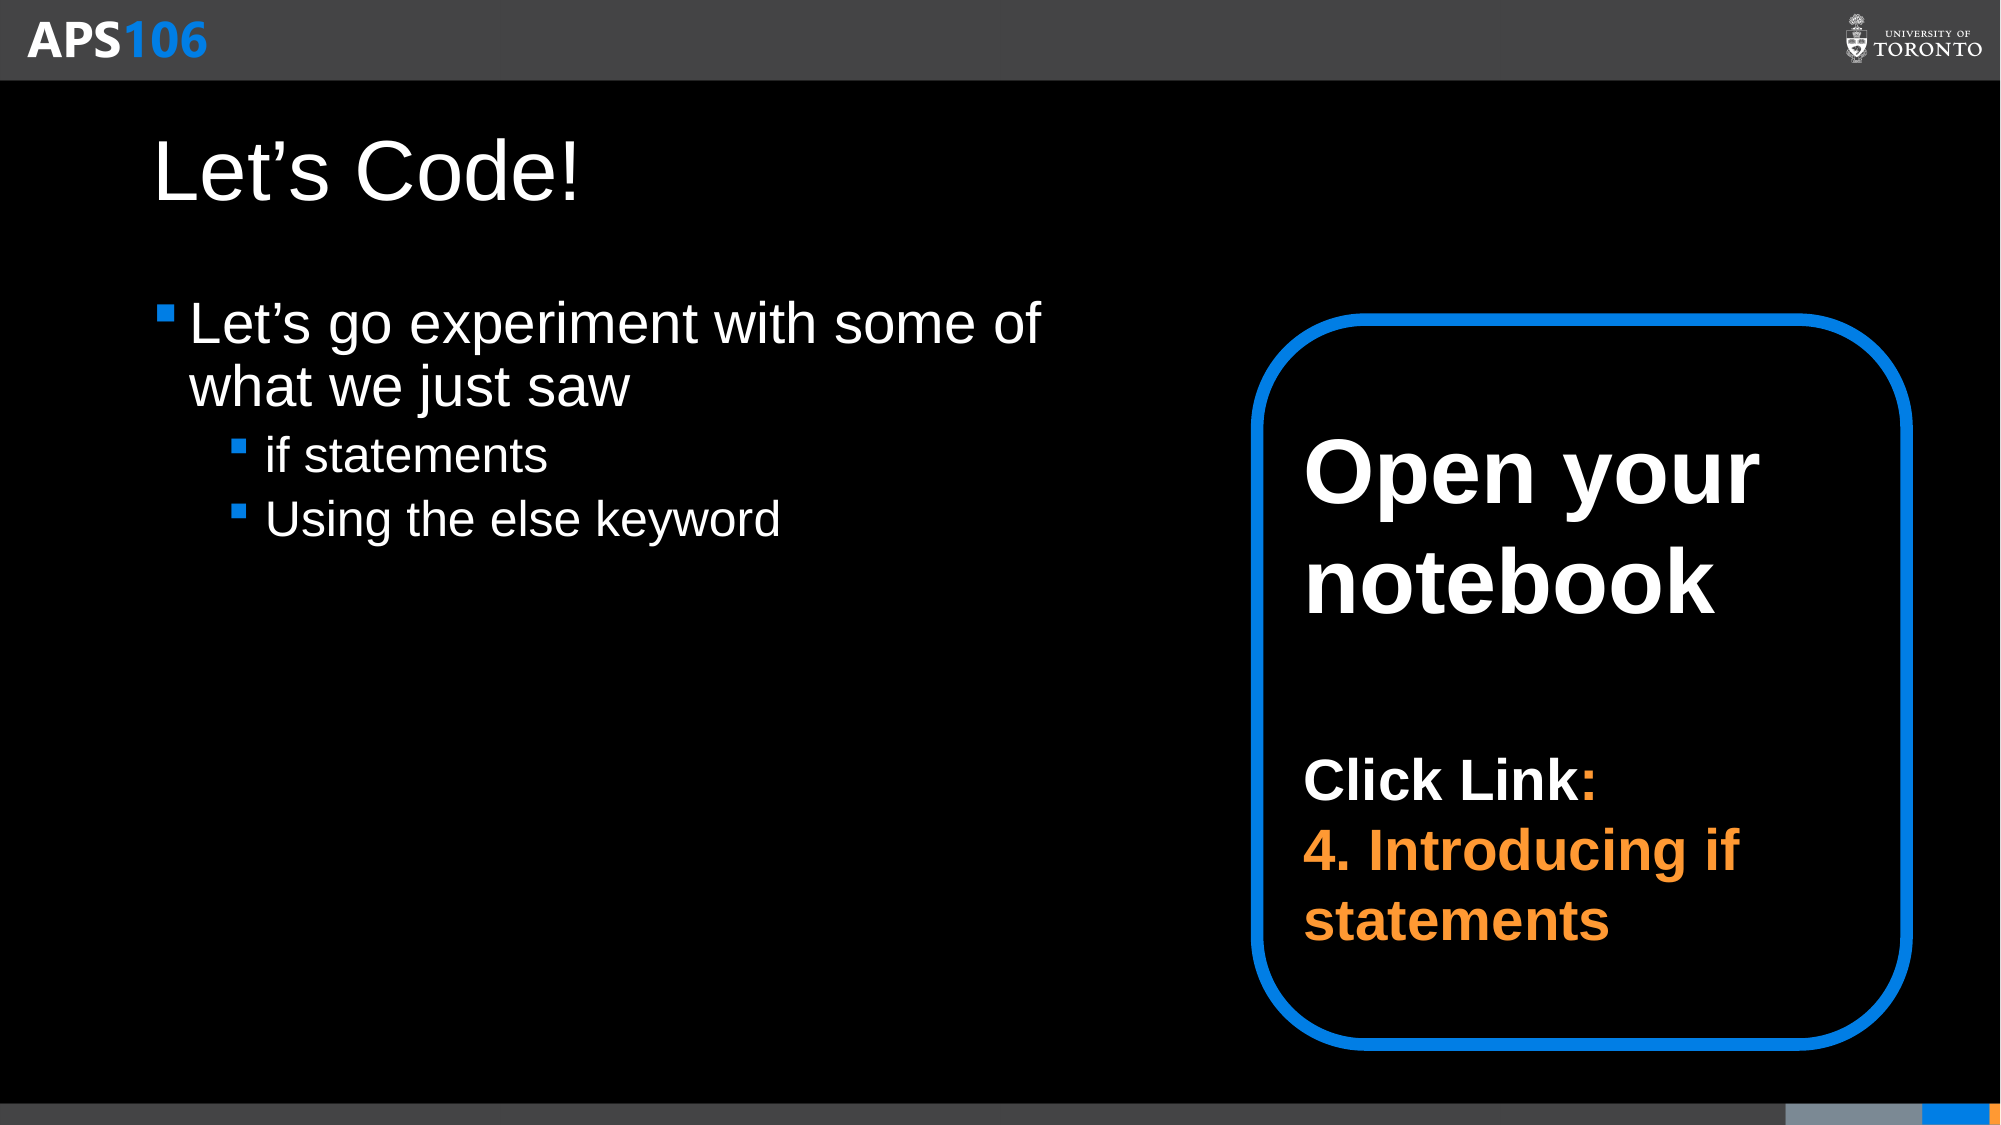

# Let’s Code!
Let’s go experiment with some of what we just saw
if statements
Using the else keyword

Open your notebook

Click Link:
4. Introducing if statements